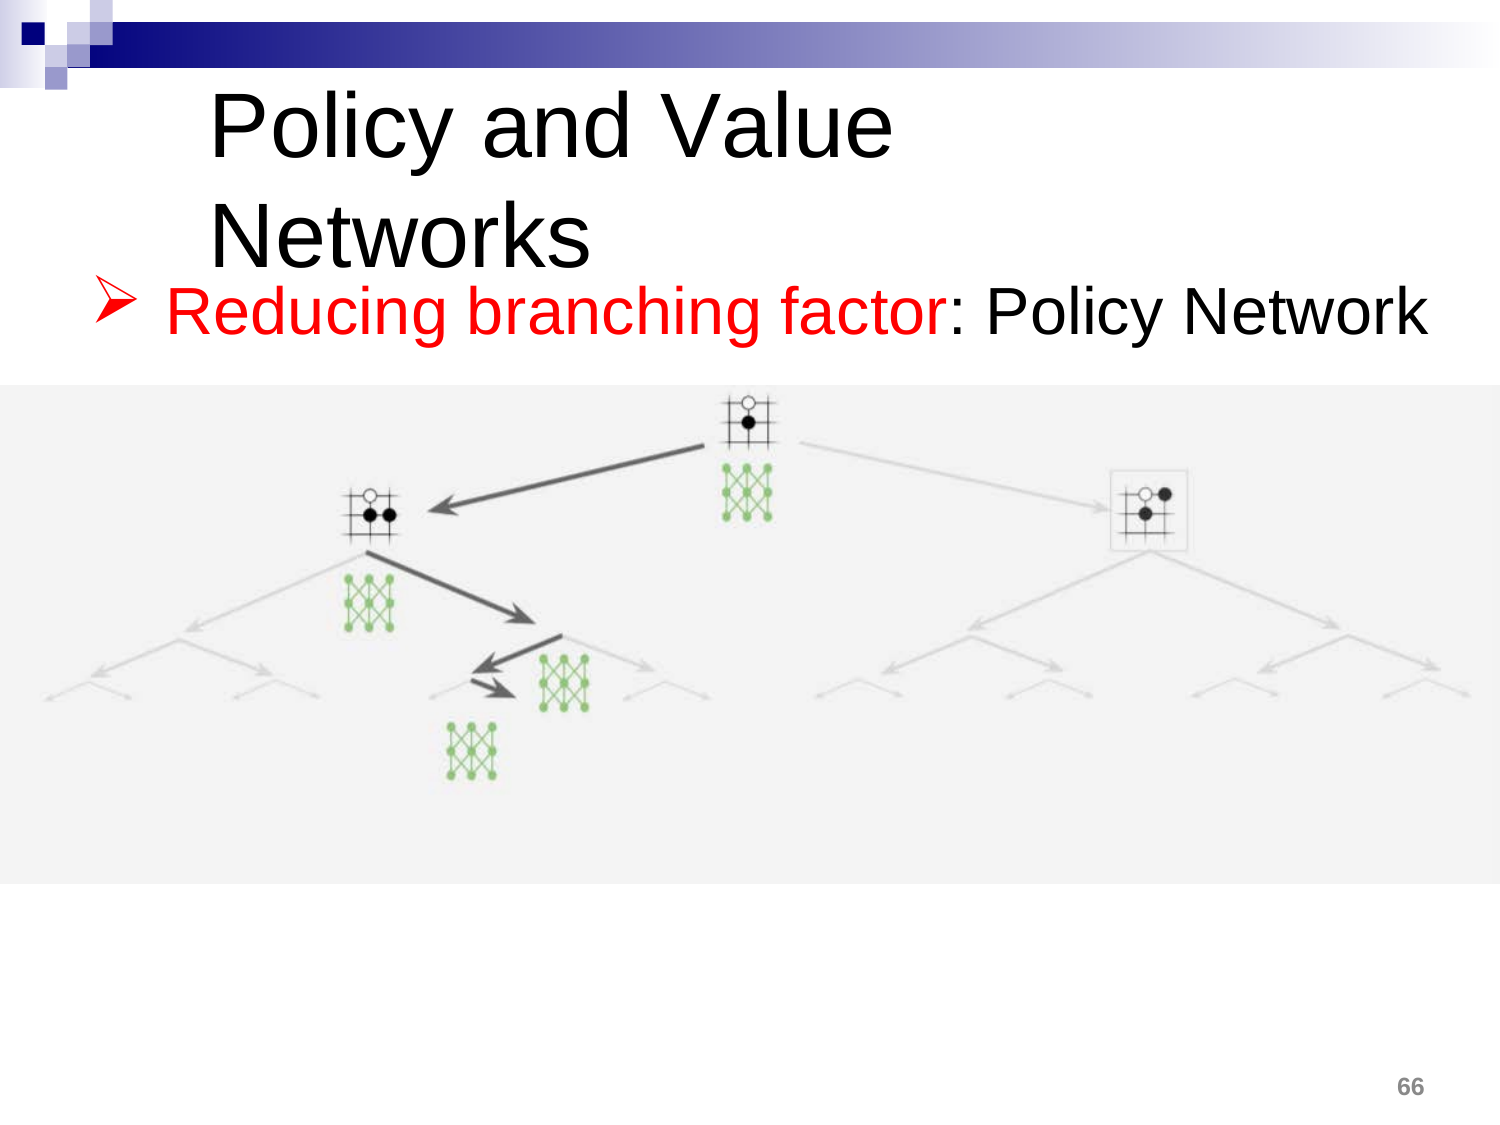

Policy and Value Networks
Reducing branching factor: Policy Network

66